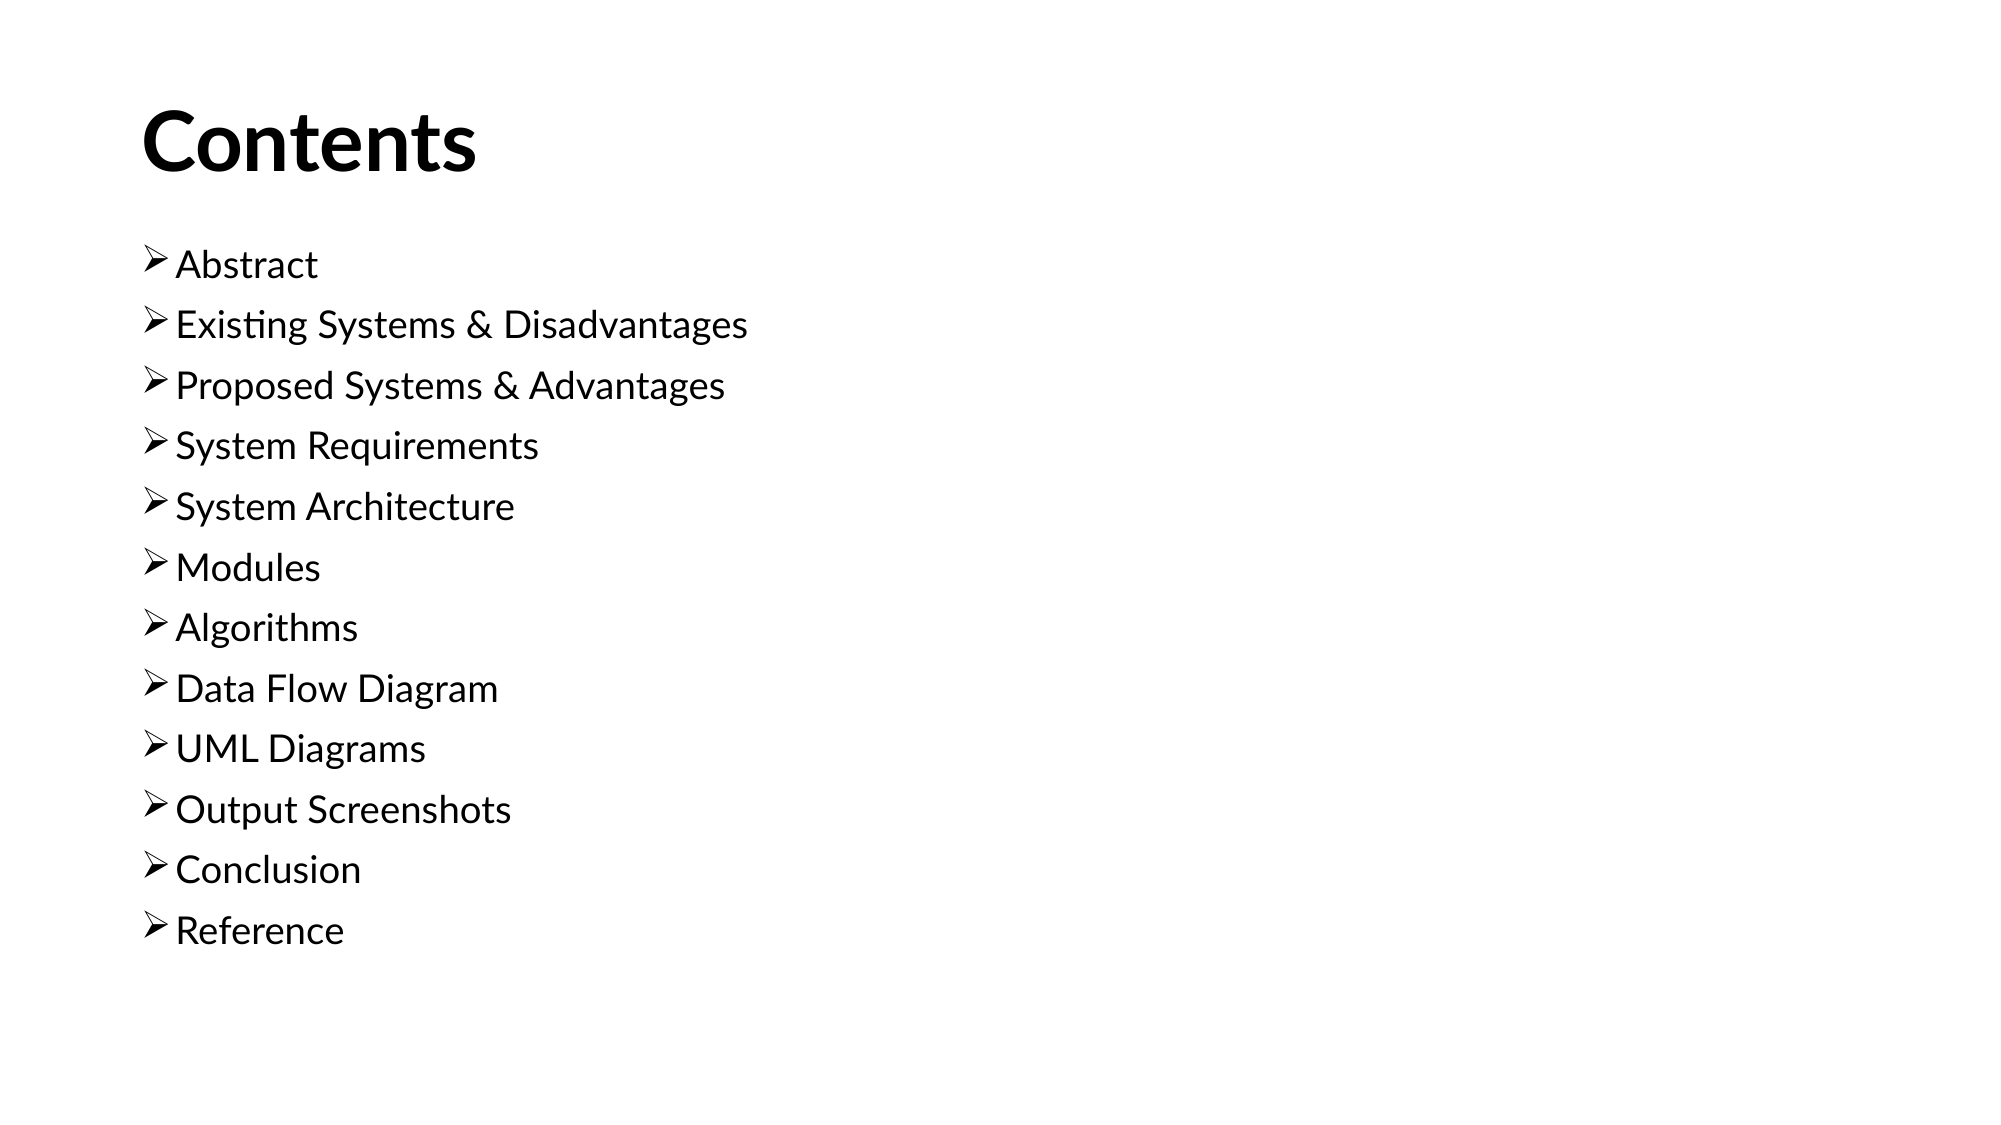

# Contents
Abstract
Existing Systems & Disadvantages
Proposed Systems & Advantages
System Requirements
System Architecture
Modules
Algorithms
Data Flow Diagram
UML Diagrams
Output Screenshots
Conclusion
Reference